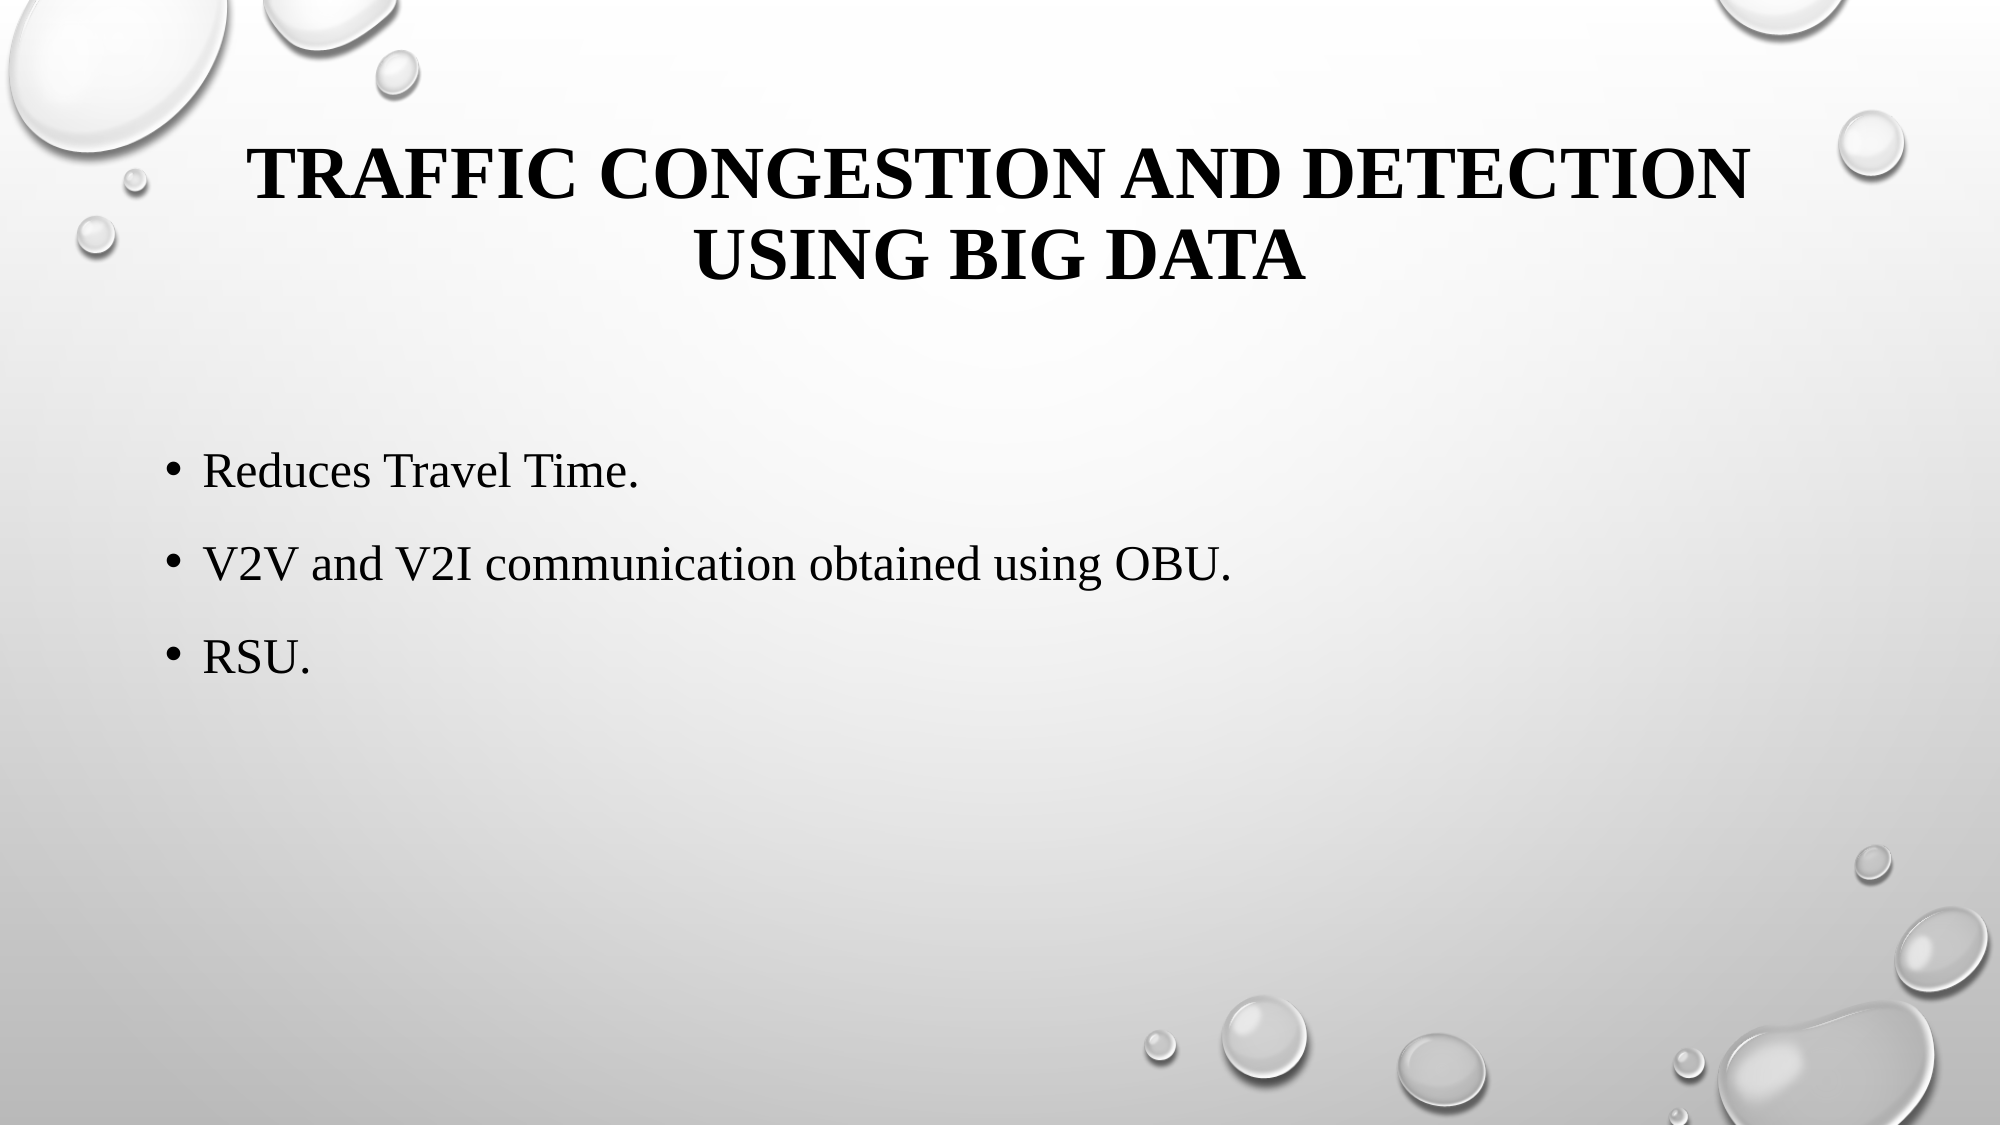

# TRAFFIC CONGESTION AND DETECTION USING BIG DATA
Reduces Travel Time.
V2V and V2I communication obtained using OBU.
RSU.